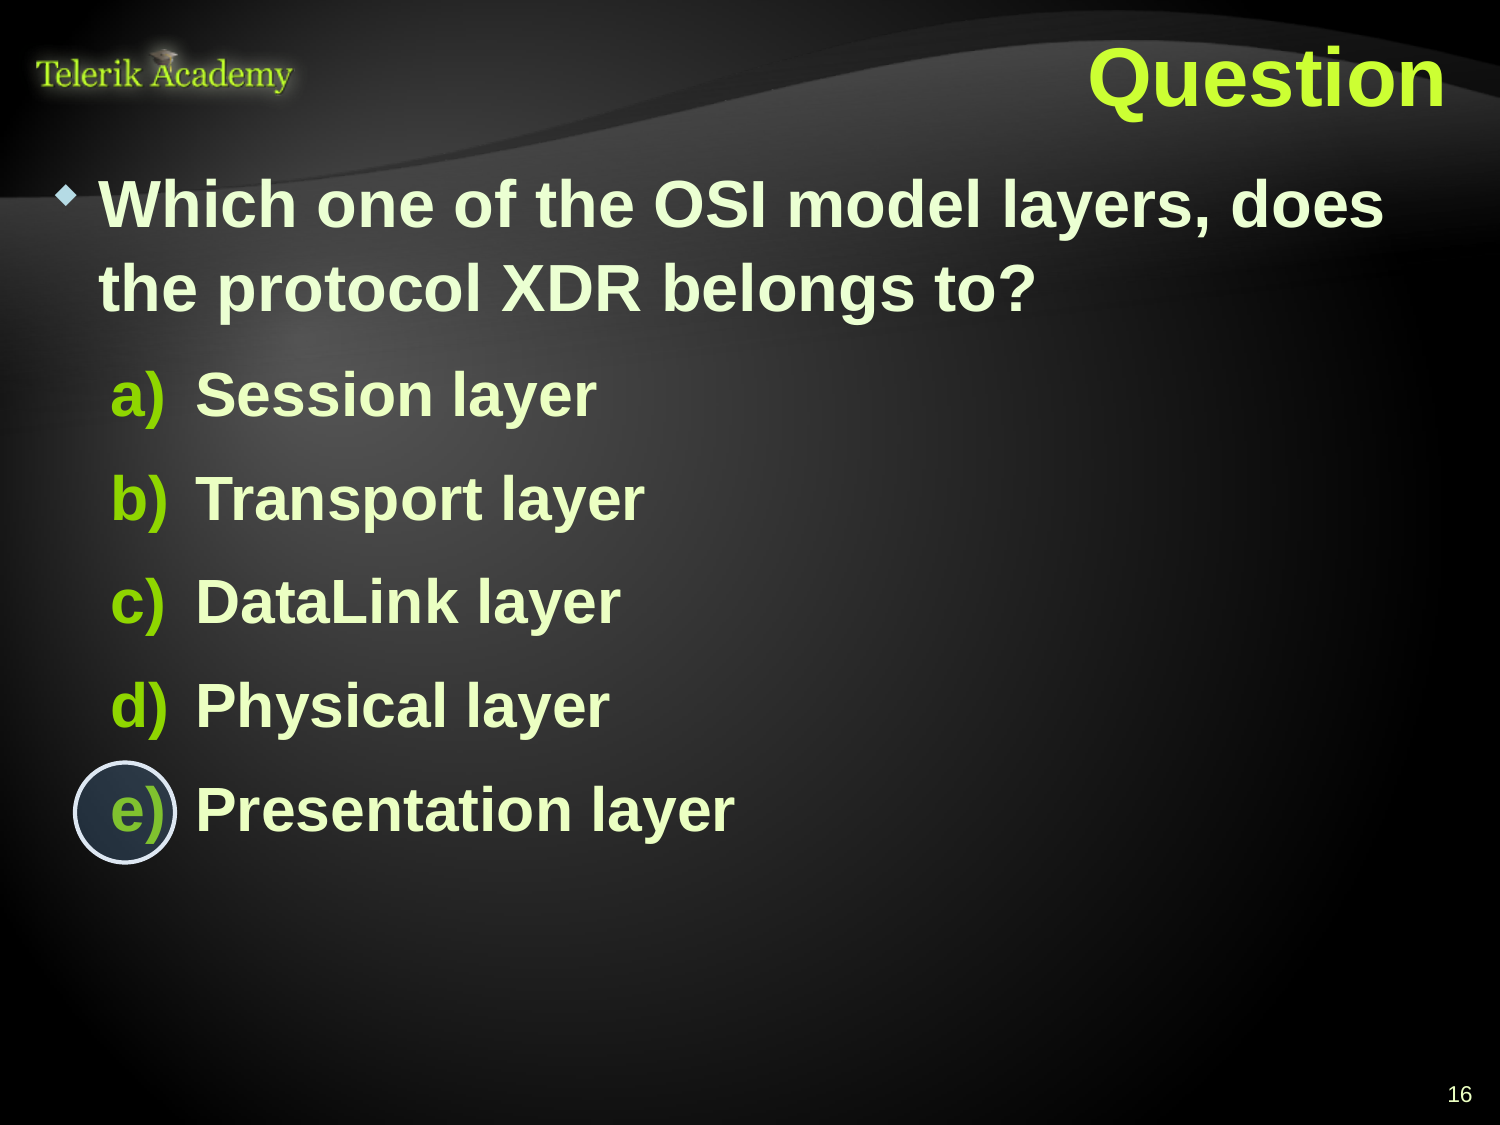

# Question
Which one of the OSI model layers, does the protocol XDR belongs to?
Session layer
Transport layer
DataLink layer
Physical layer
Presentation layer

16